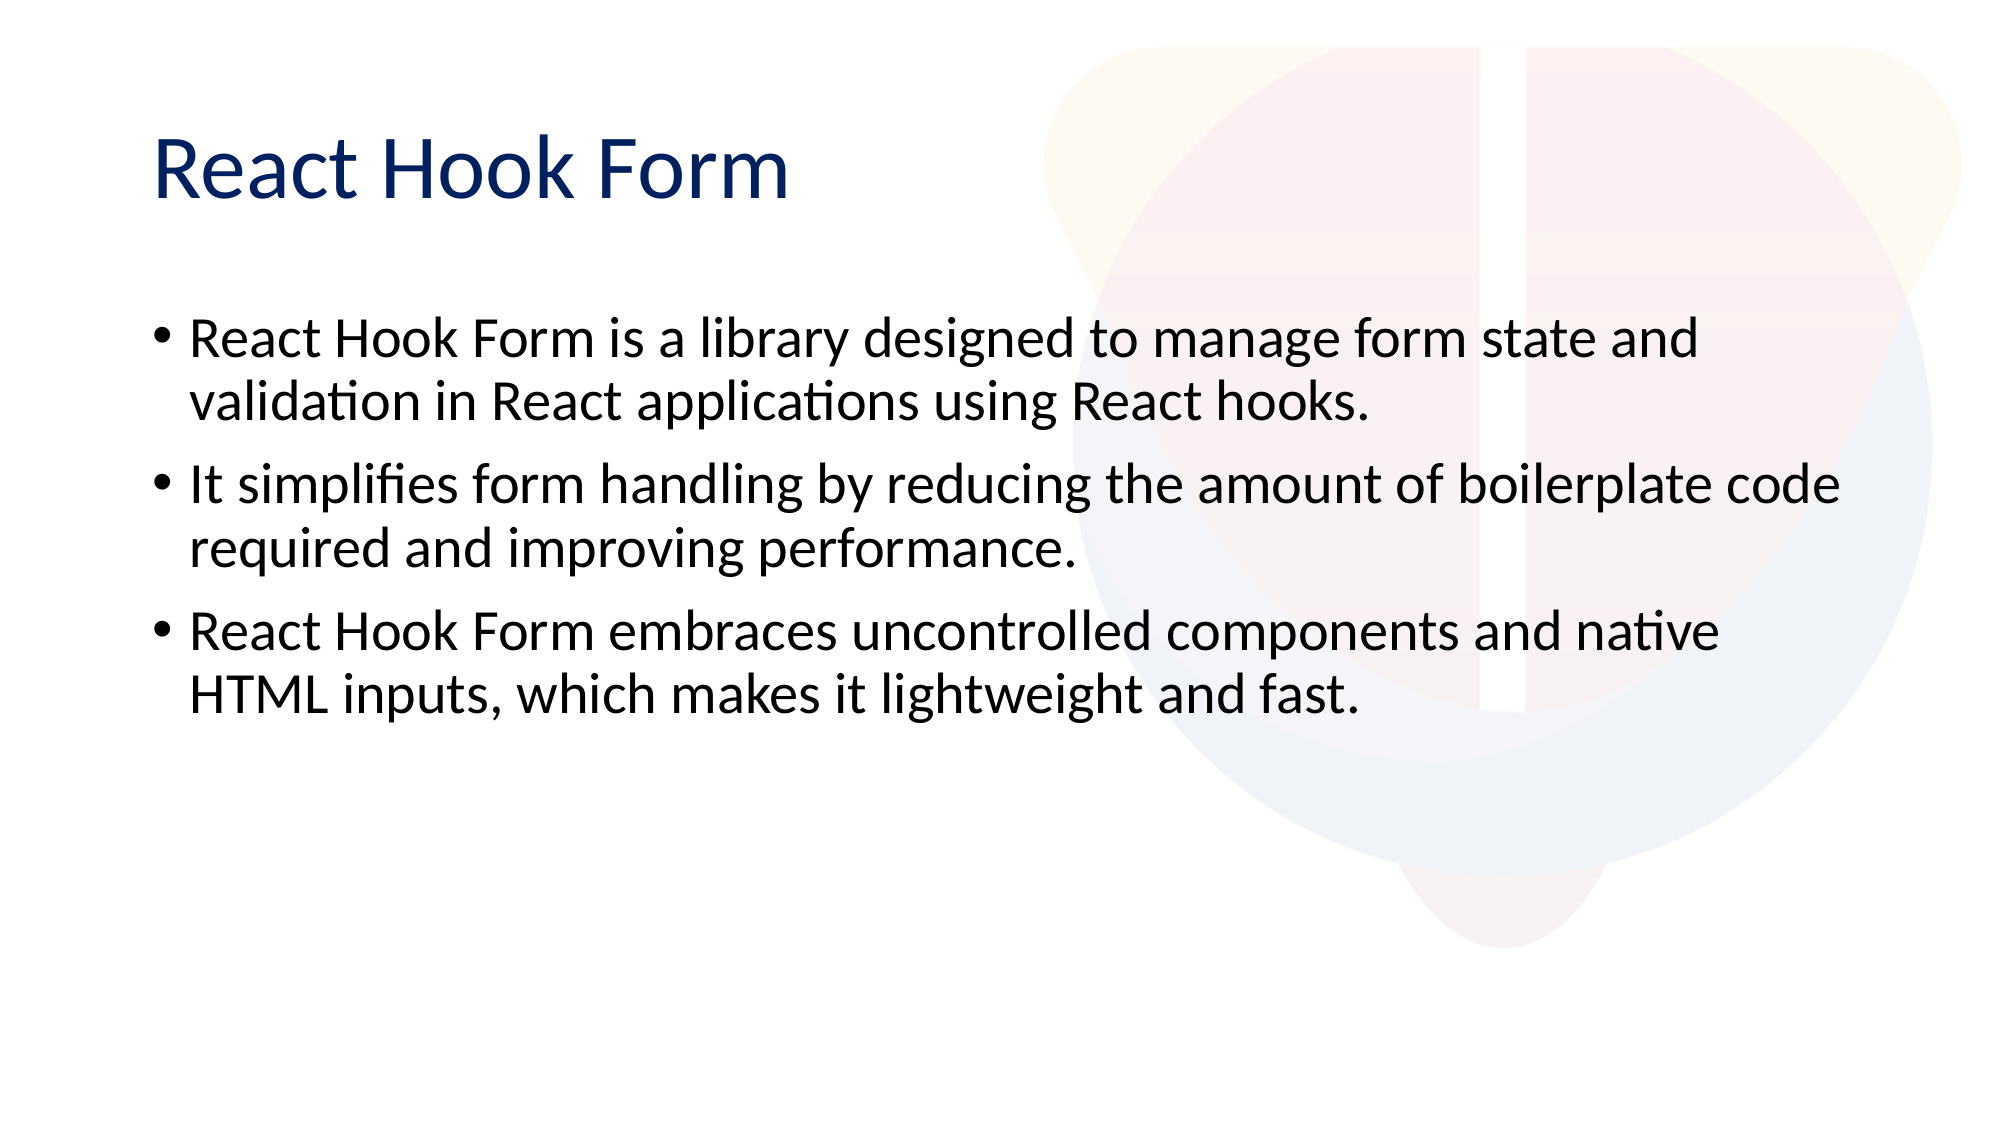

# React Hook Form
React Hook Form is a library designed to manage form state and validation in React applications using React hooks.
It simplifies form handling by reducing the amount of boilerplate code required and improving performance.
React Hook Form embraces uncontrolled components and native HTML inputs, which makes it lightweight and fast.